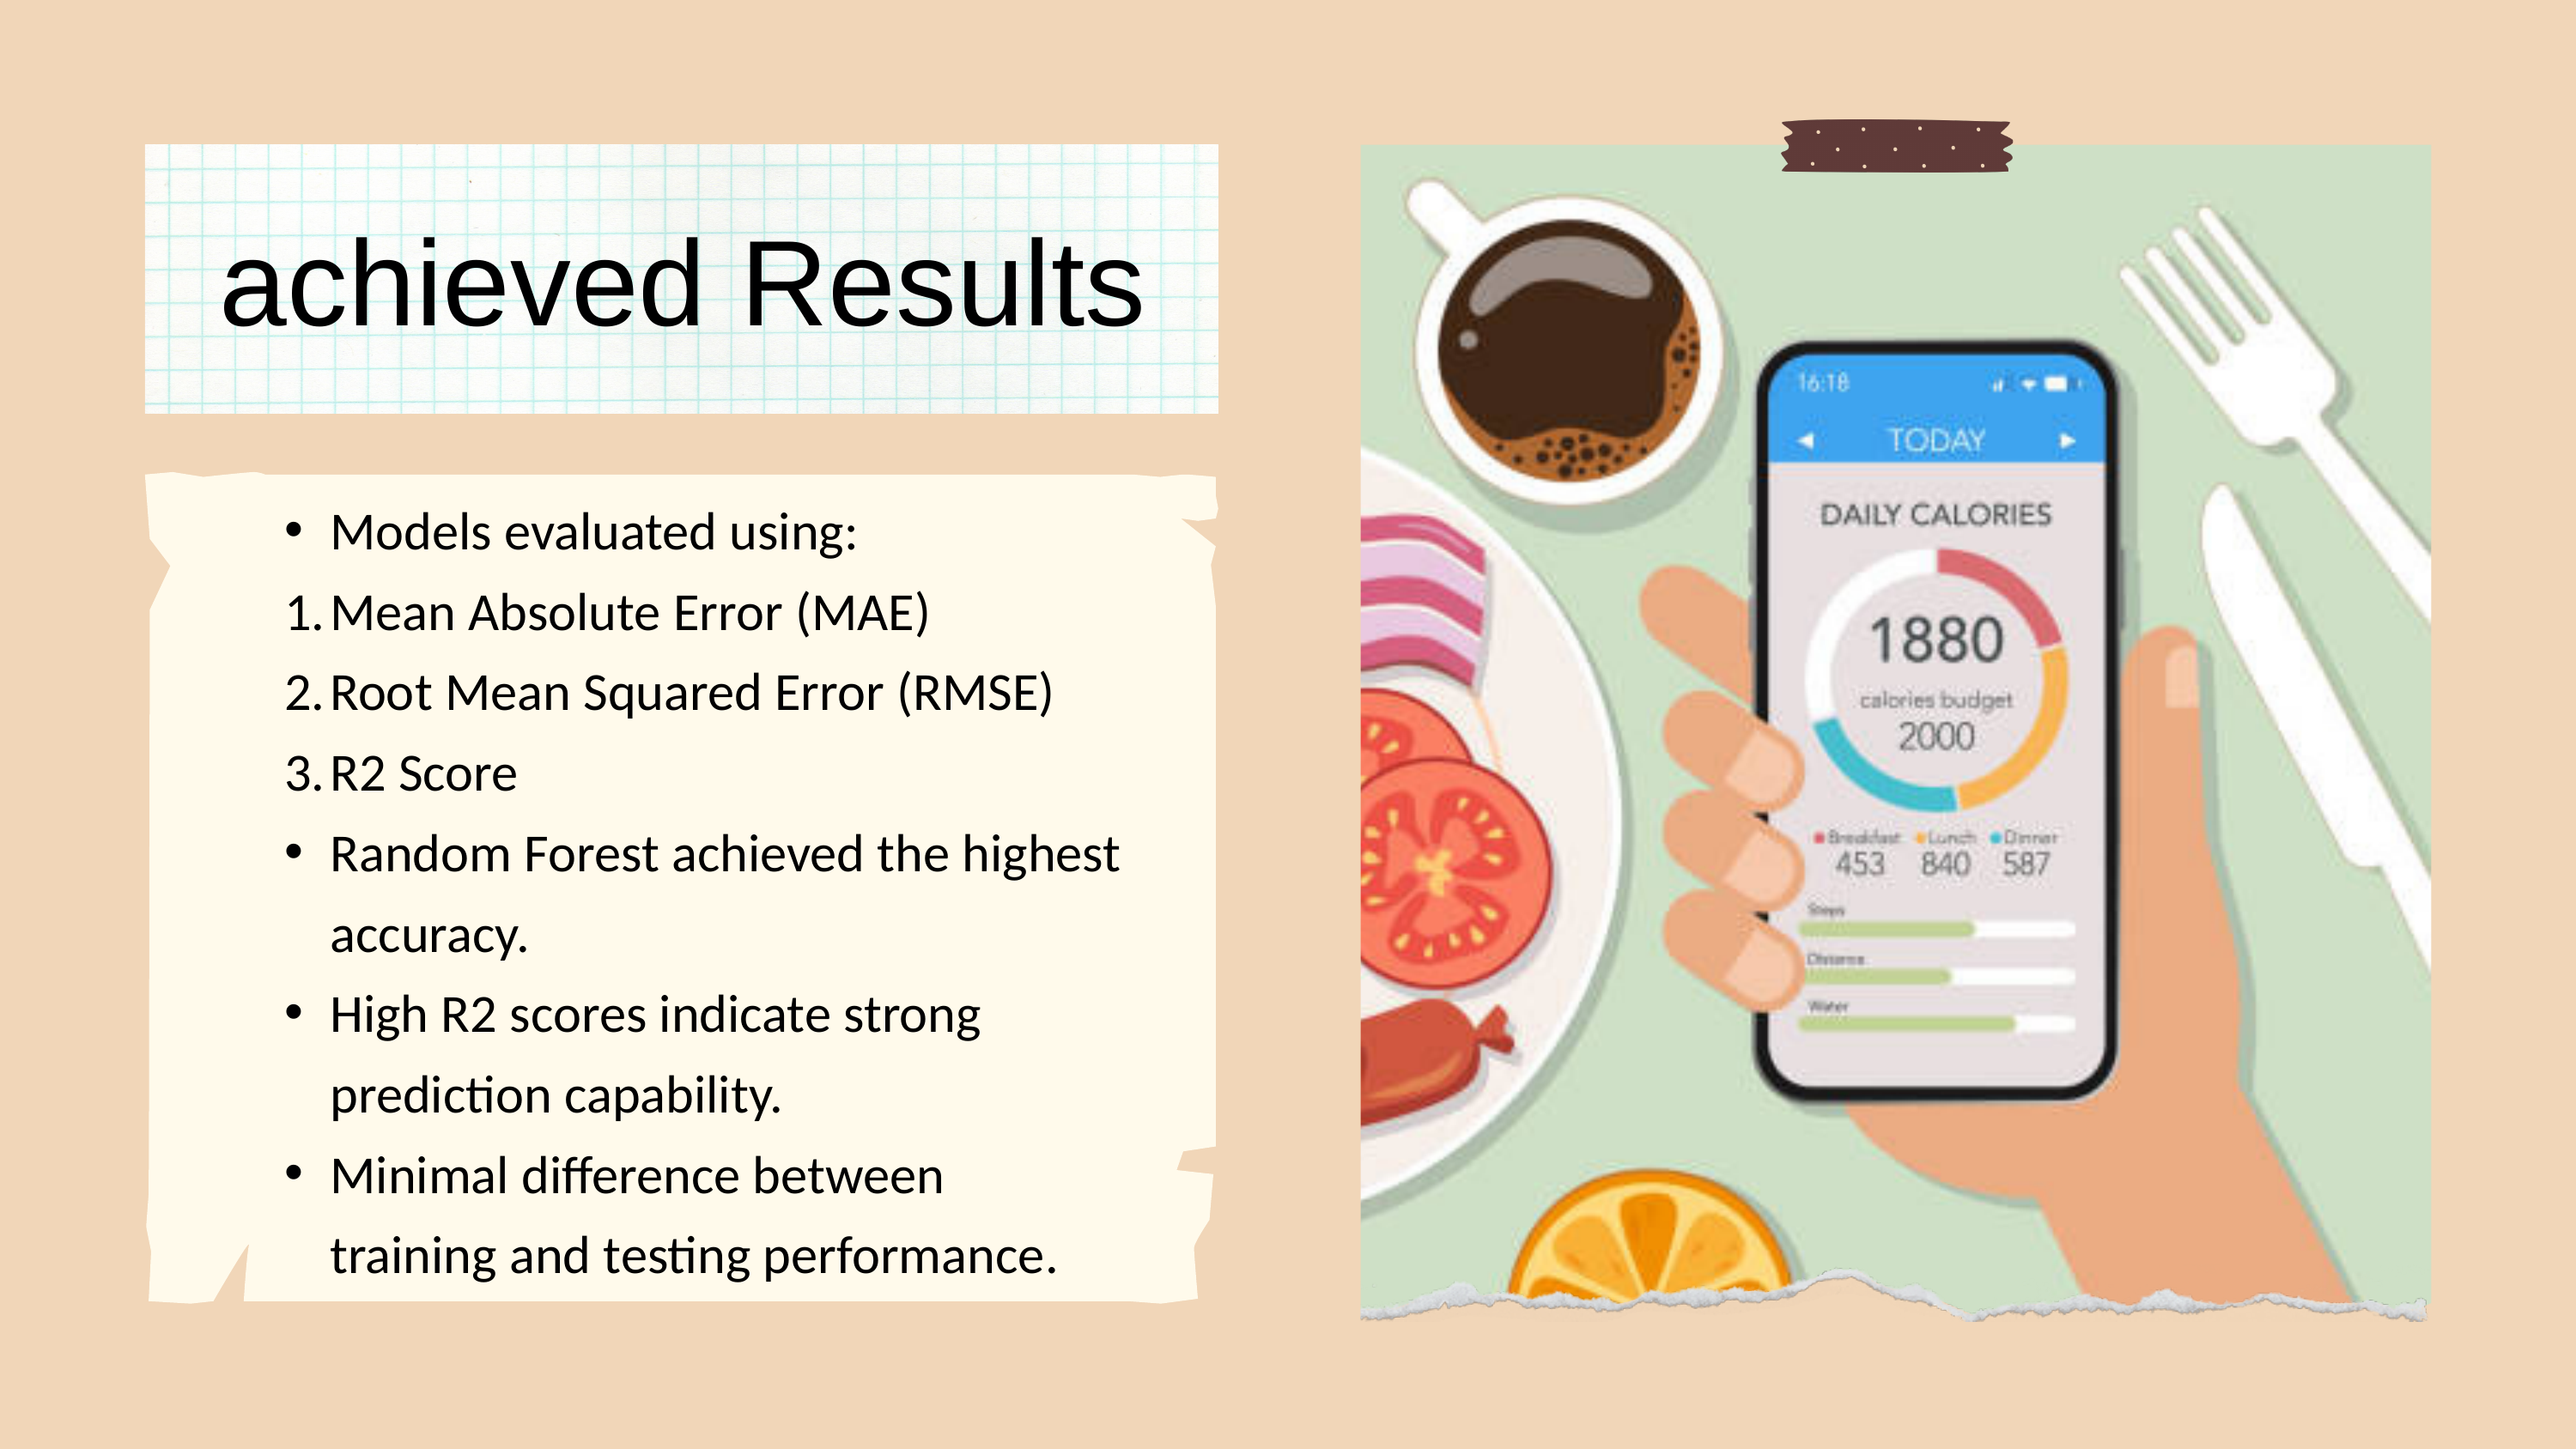

achieved Results

Models evaluated using:
Mean Absolute Error (MAE)
Root Mean Squared Error (RMSE)
R2 Score
Random Forest achieved the highest accuracy.
High R2 scores indicate strong prediction capability.
Minimal difference between training and testing performance.